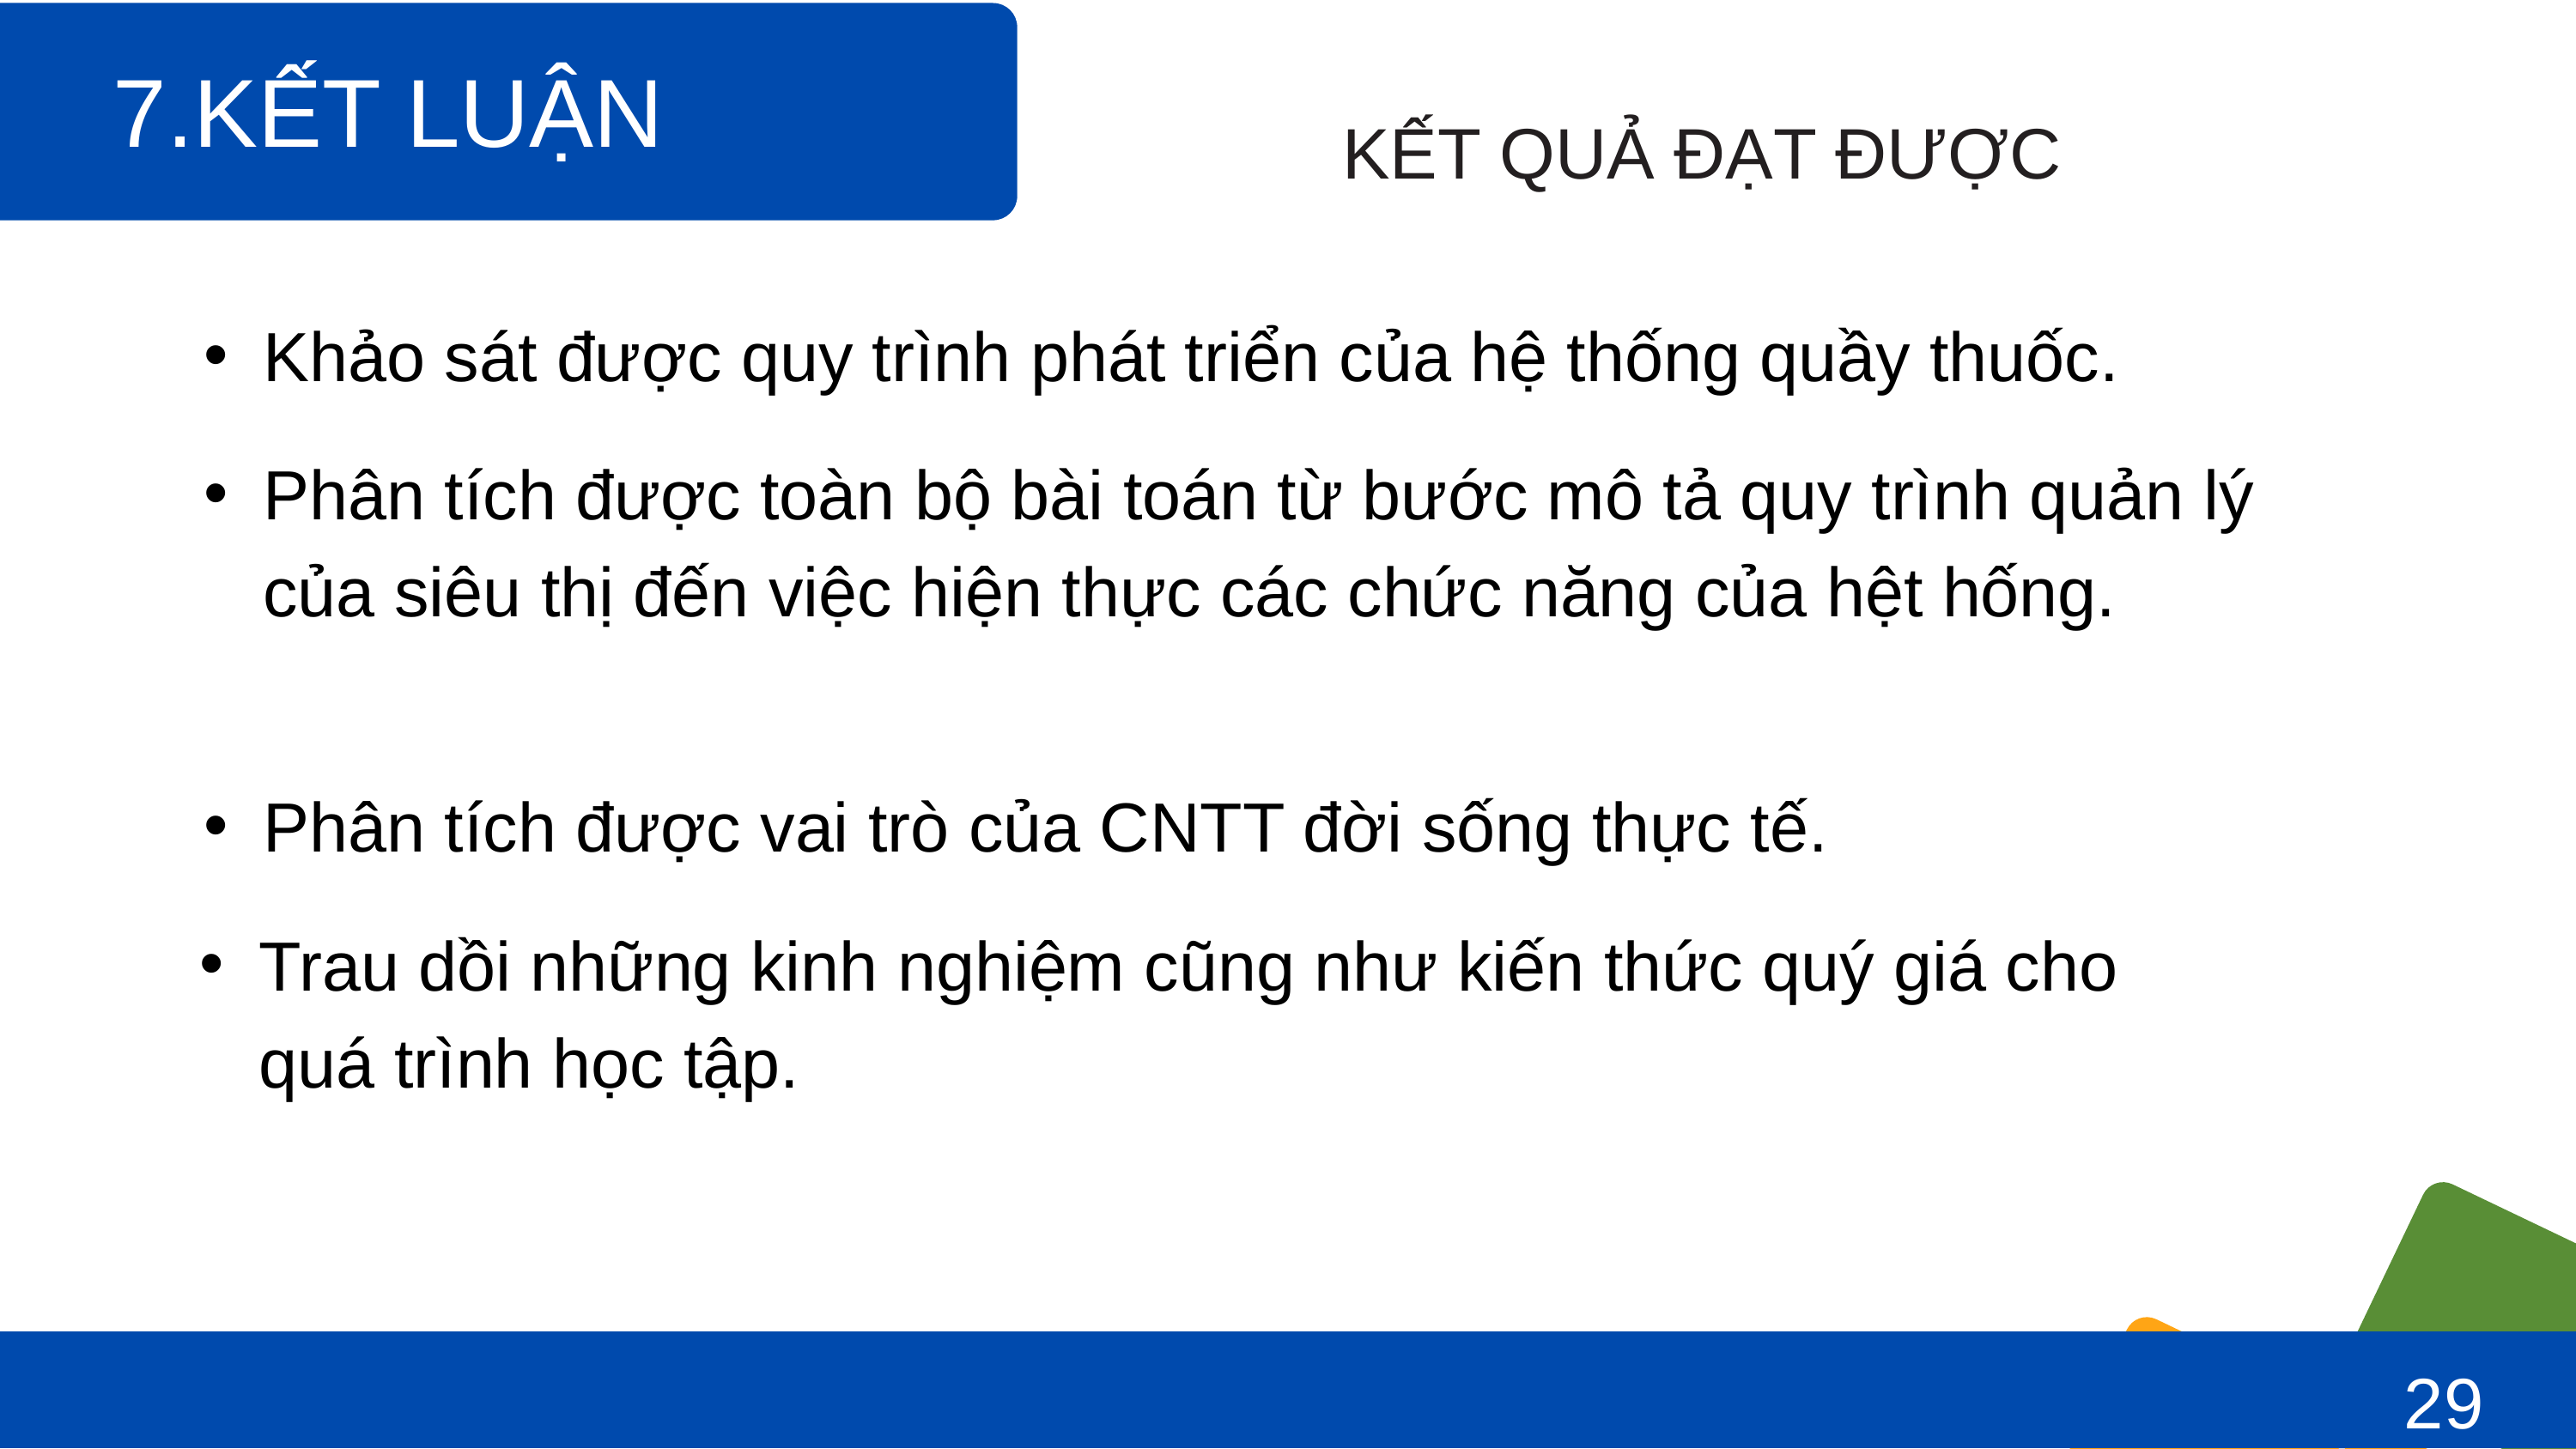

7.KẾT LUẬN
KẾT QUẢ ĐẠT ĐƯỢC
Khảo sát được quy trình phát triển của hệ thống quầy thuốc.
Phân tích được toàn bộ bài toán từ bước mô tả quy trình quản lý của siêu thị đến việc hiện thực các chức năng của hệt hống.
Phân tích được vai trò của CNTT đời sống thực tế.
Trau dồi những kinh nghiệm cũng như kiến thức quý giá cho quá trình học tập.

29